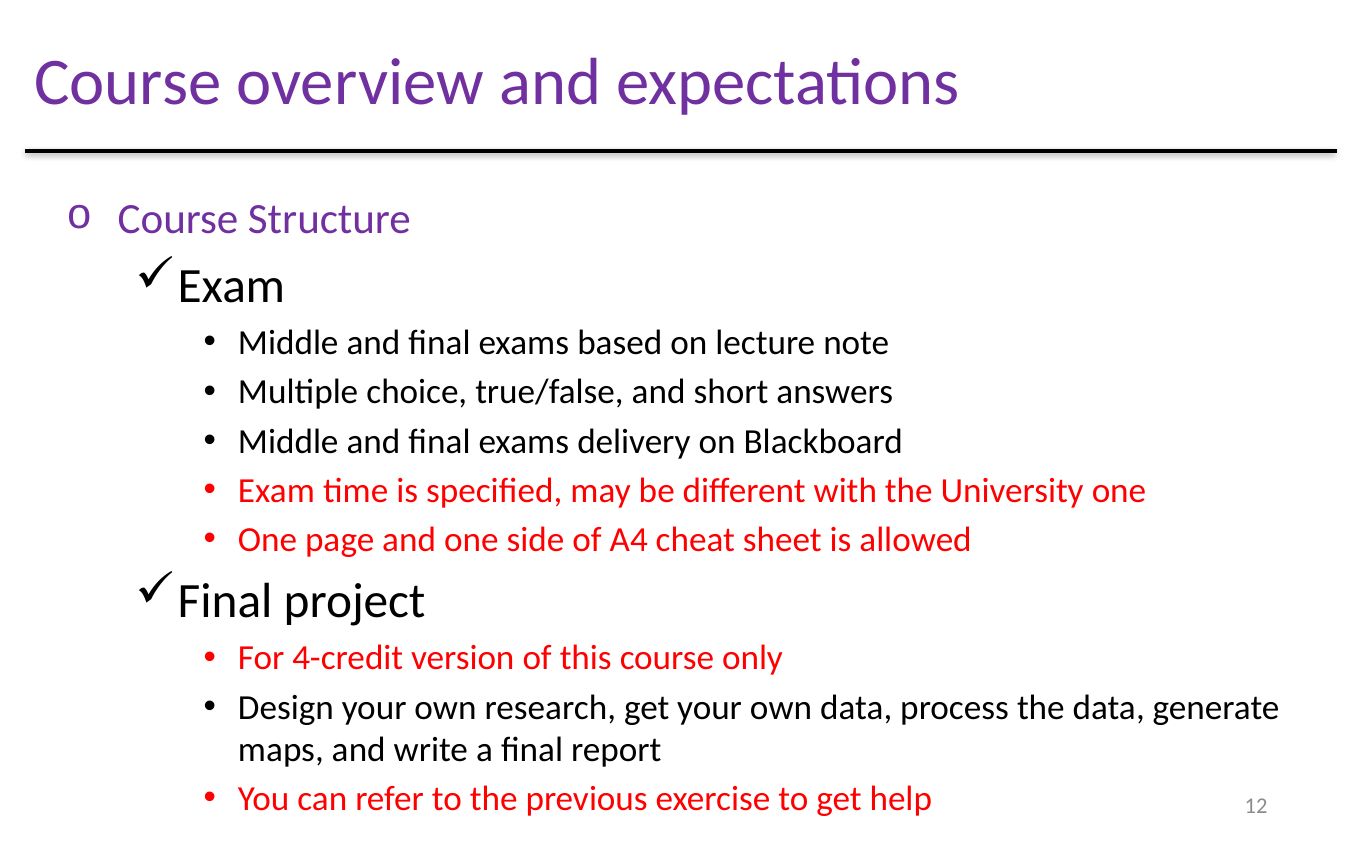

Course overview and expectations
Course Structure
Exam
Middle and final exams based on lecture note
Multiple choice, true/false, and short answers
Middle and final exams delivery on Blackboard
Exam time is specified, may be different with the University one
One page and one side of A4 cheat sheet is allowed
Final project
For 4-credit version of this course only
Design your own research, get your own data, process the data, generate maps, and write a final report
You can refer to the previous exercise to get help

12